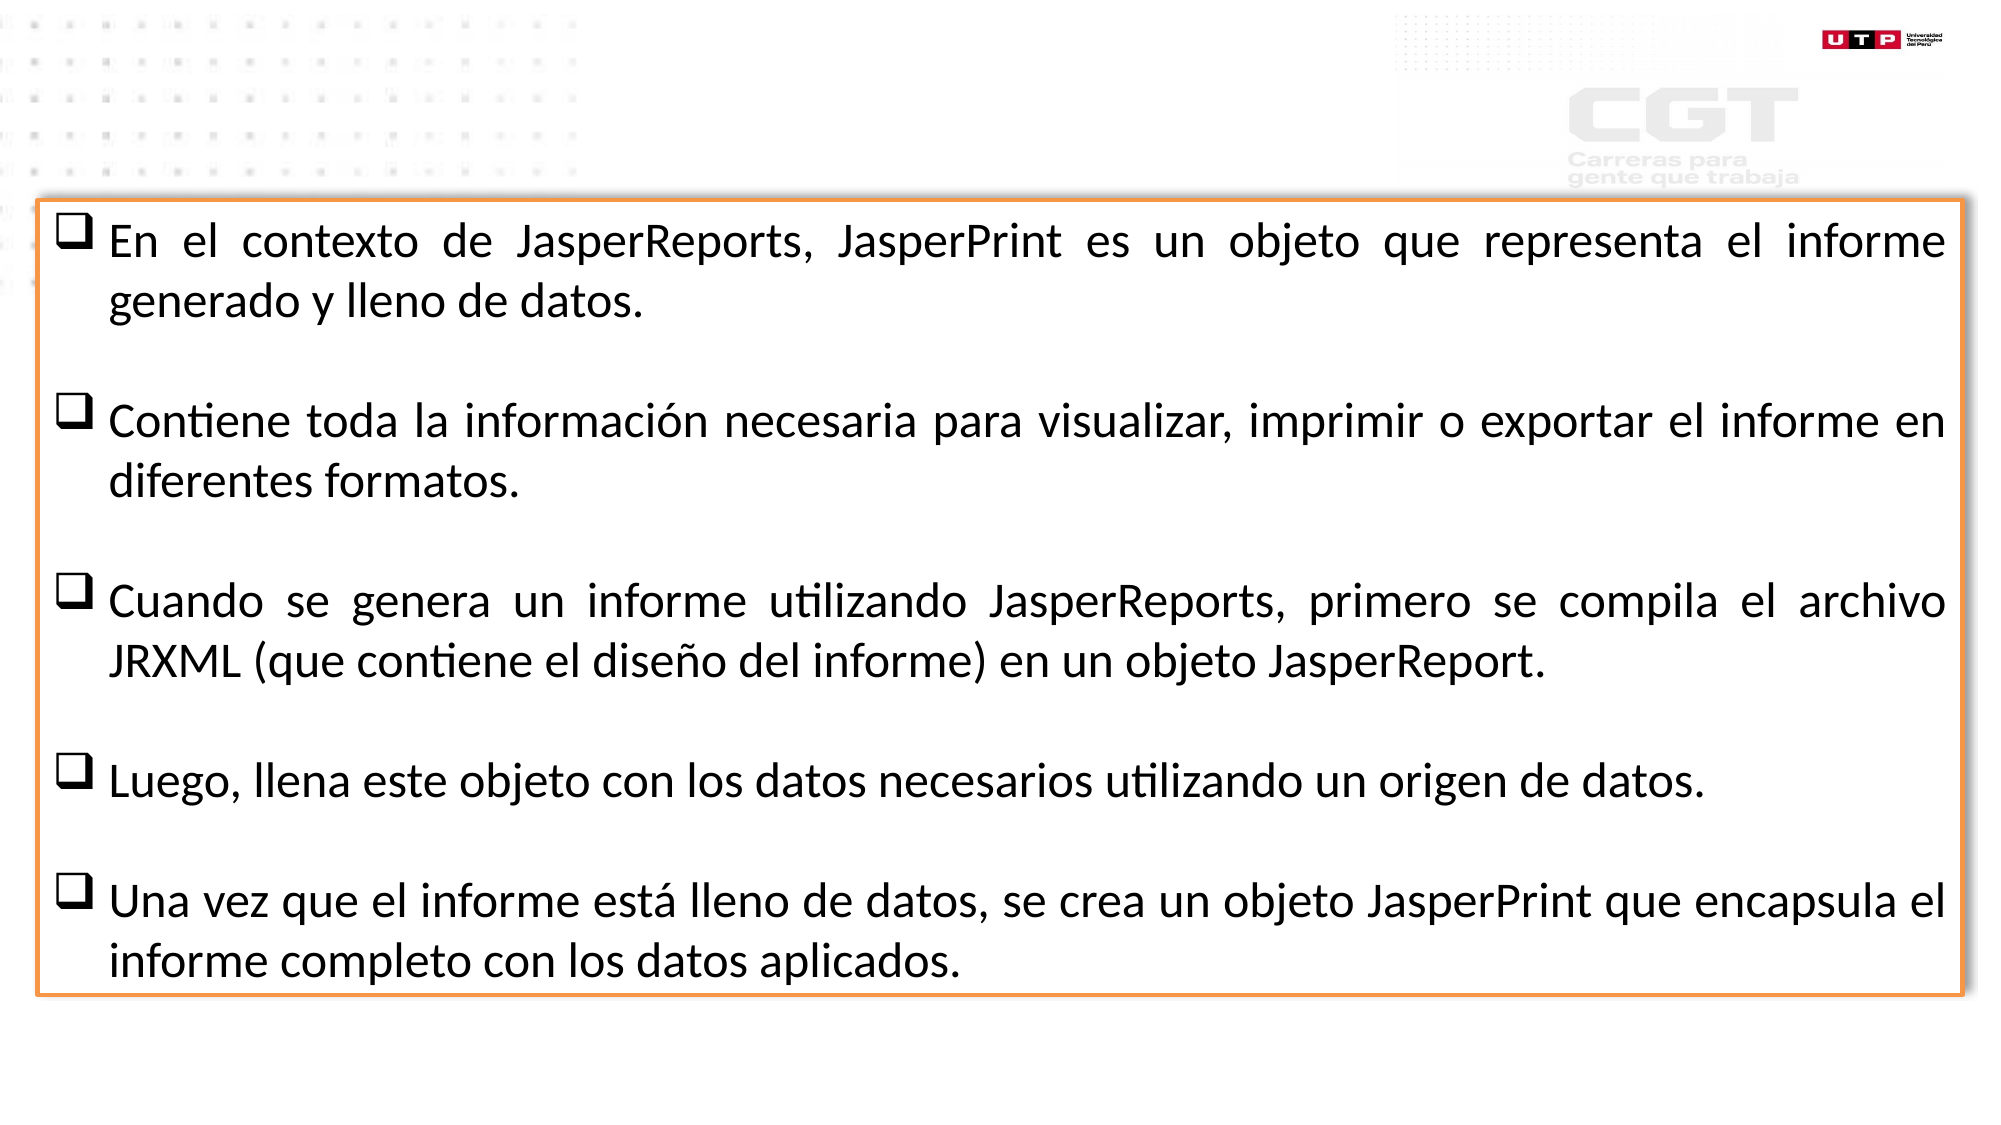

En el contexto de JasperReports, JasperPrint es un objeto que representa el informe generado y lleno de datos.

Contiene toda la información necesaria para visualizar, imprimir o exportar el informe en diferentes formatos.

Cuando se genera un informe utilizando JasperReports, primero se compila el archivo JRXML (que contiene el diseño del informe) en un objeto JasperReport.

Luego, llena este objeto con los datos necesarios utilizando un origen de datos.

Una vez que el informe está lleno de datos, se crea un objeto JasperPrint que encapsula el informe completo con los datos aplicados.